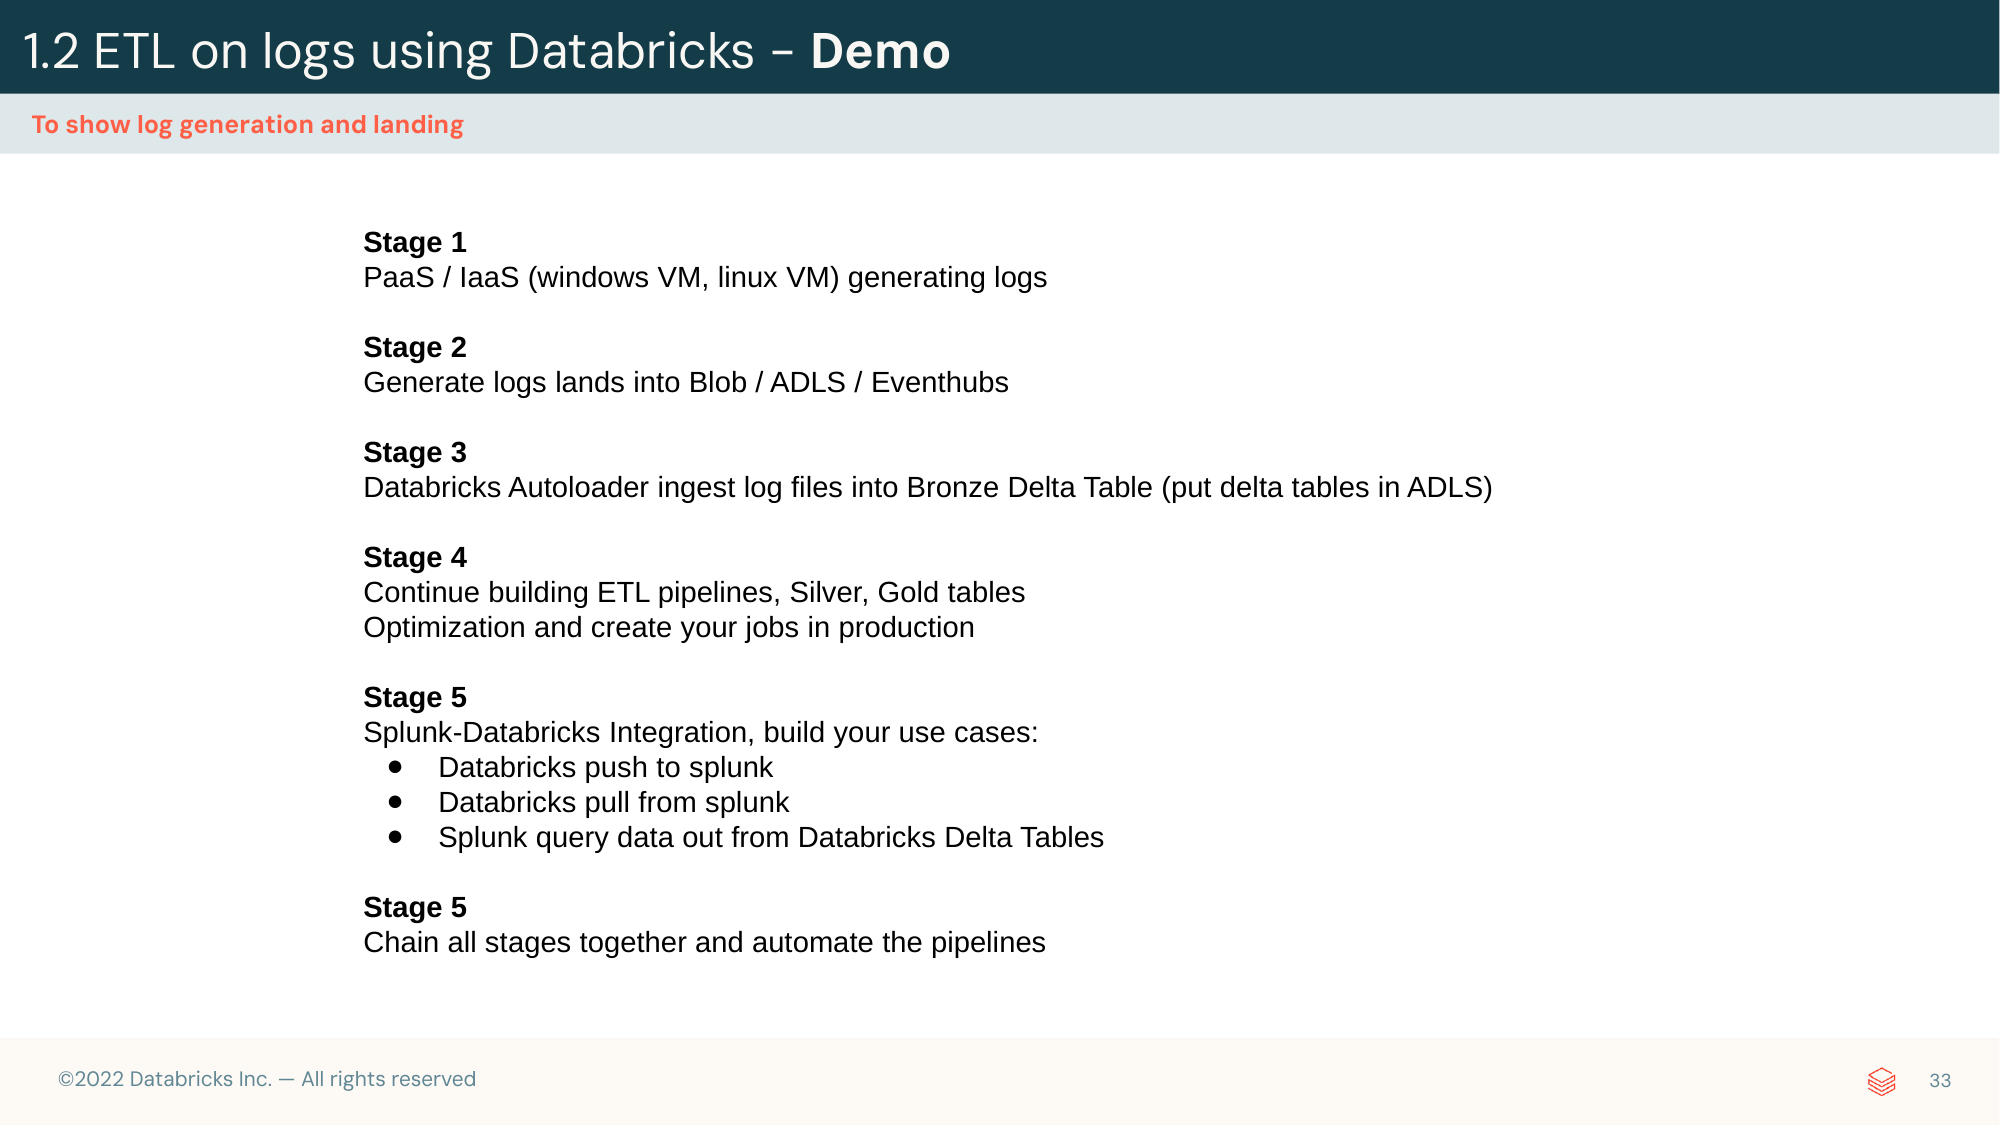

1.2 ETL on logs using Databricks - Demo
To show log generation and landing
Stage 1
PaaS / IaaS (windows VM, linux VM) generating logs

Stage 2
Generate logs lands into Blob / ADLS / Eventhubs

Stage 3
Databricks Autoloader ingest log files into Bronze Delta Table (put delta tables in ADLS)

Stage 4
Continue building ETL pipelines, Silver, Gold tables
Optimization and create your jobs in production

Stage 5
Splunk-Databricks Integration, build your use cases:
Databricks push to splunk
Databricks pull from splunk
Splunk query data out from Databricks Delta Tables

Stage 5
Chain all stages together and automate the pipelines
33